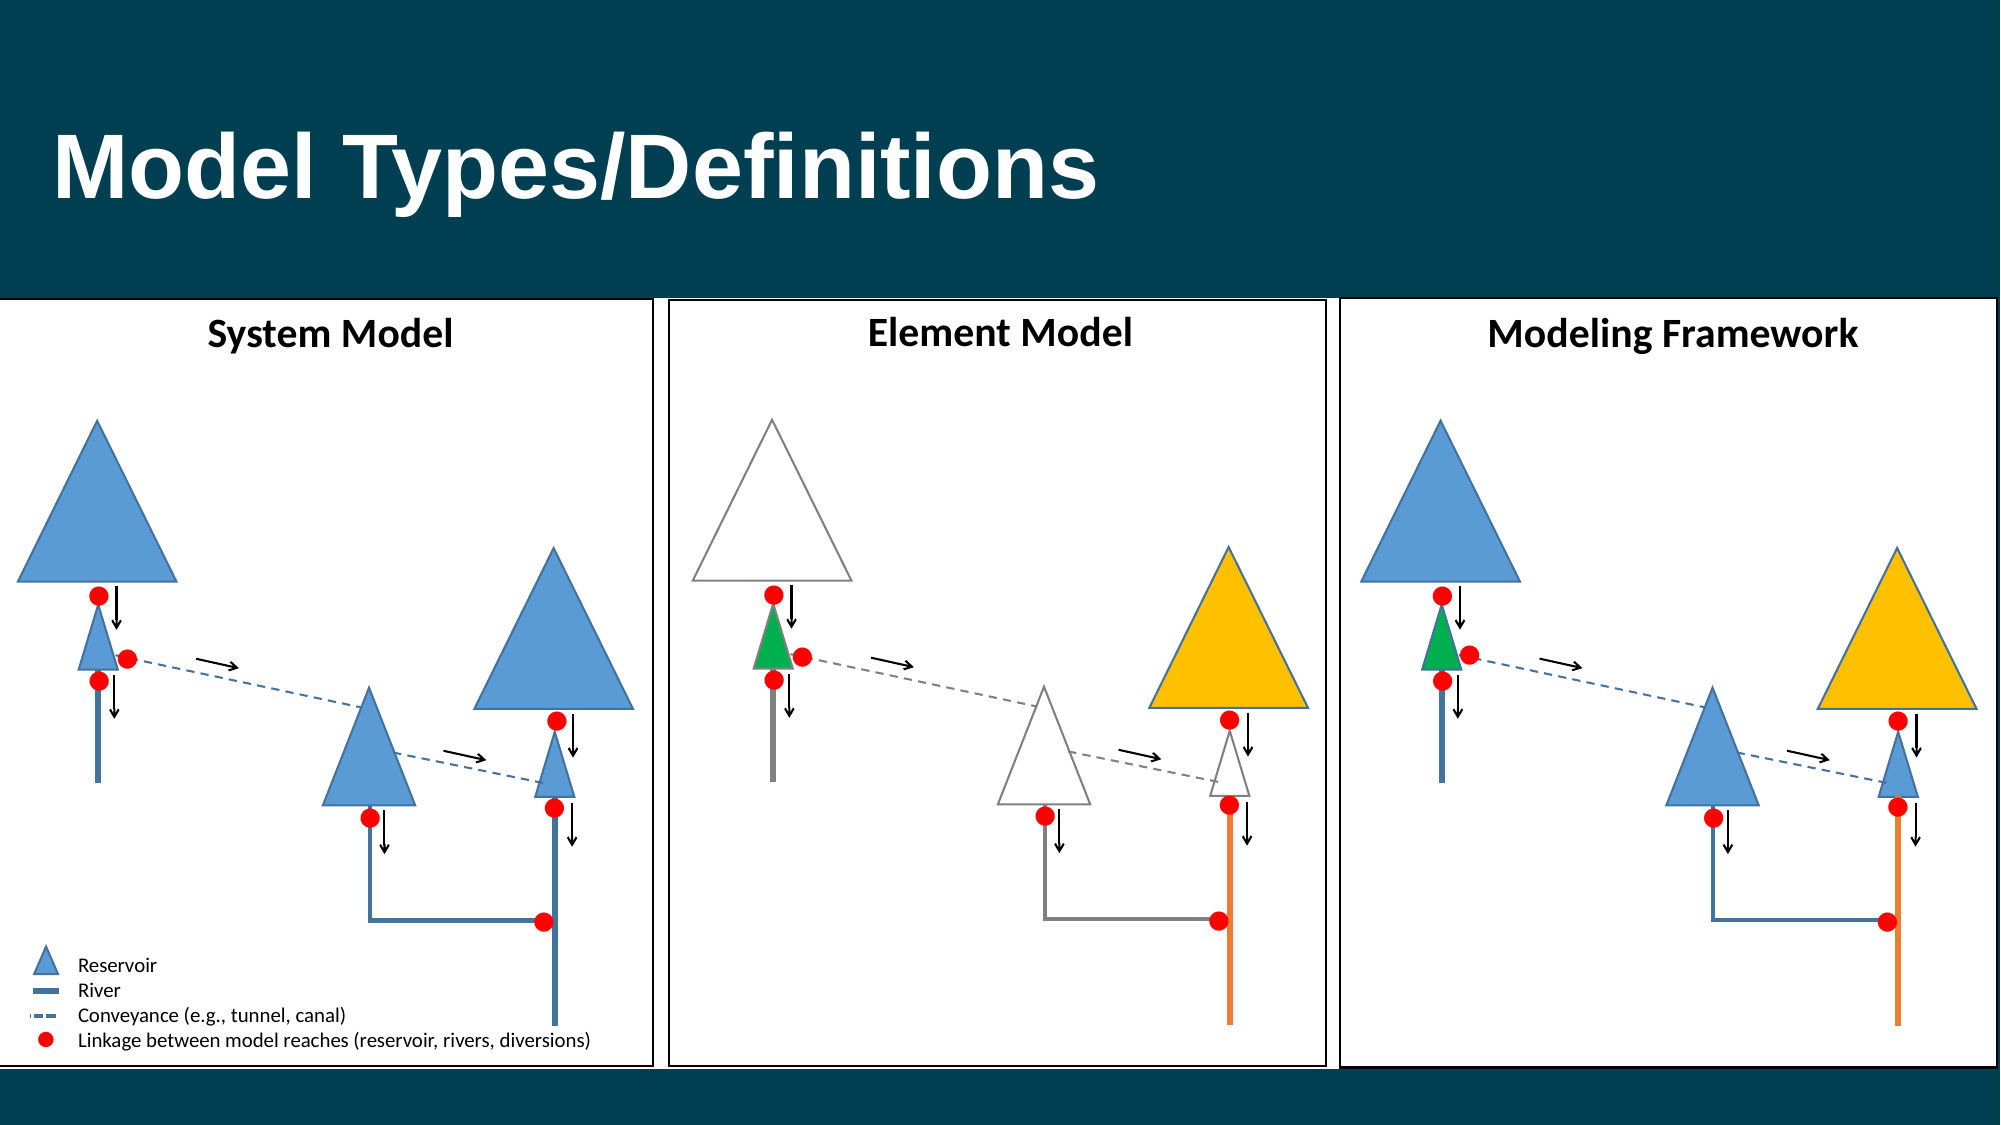

# Model Types/Definitions
Element Model
Modeling Framework

System Model

●
●
●

●
●
●

●
●
●

●
●
●

●
●
●
●
●
●

●
●
●
Reservoir
River
Conveyance (e.g., tunnel, canal)
Linkage between model reaches (reservoir, rivers, diversions)

●
0